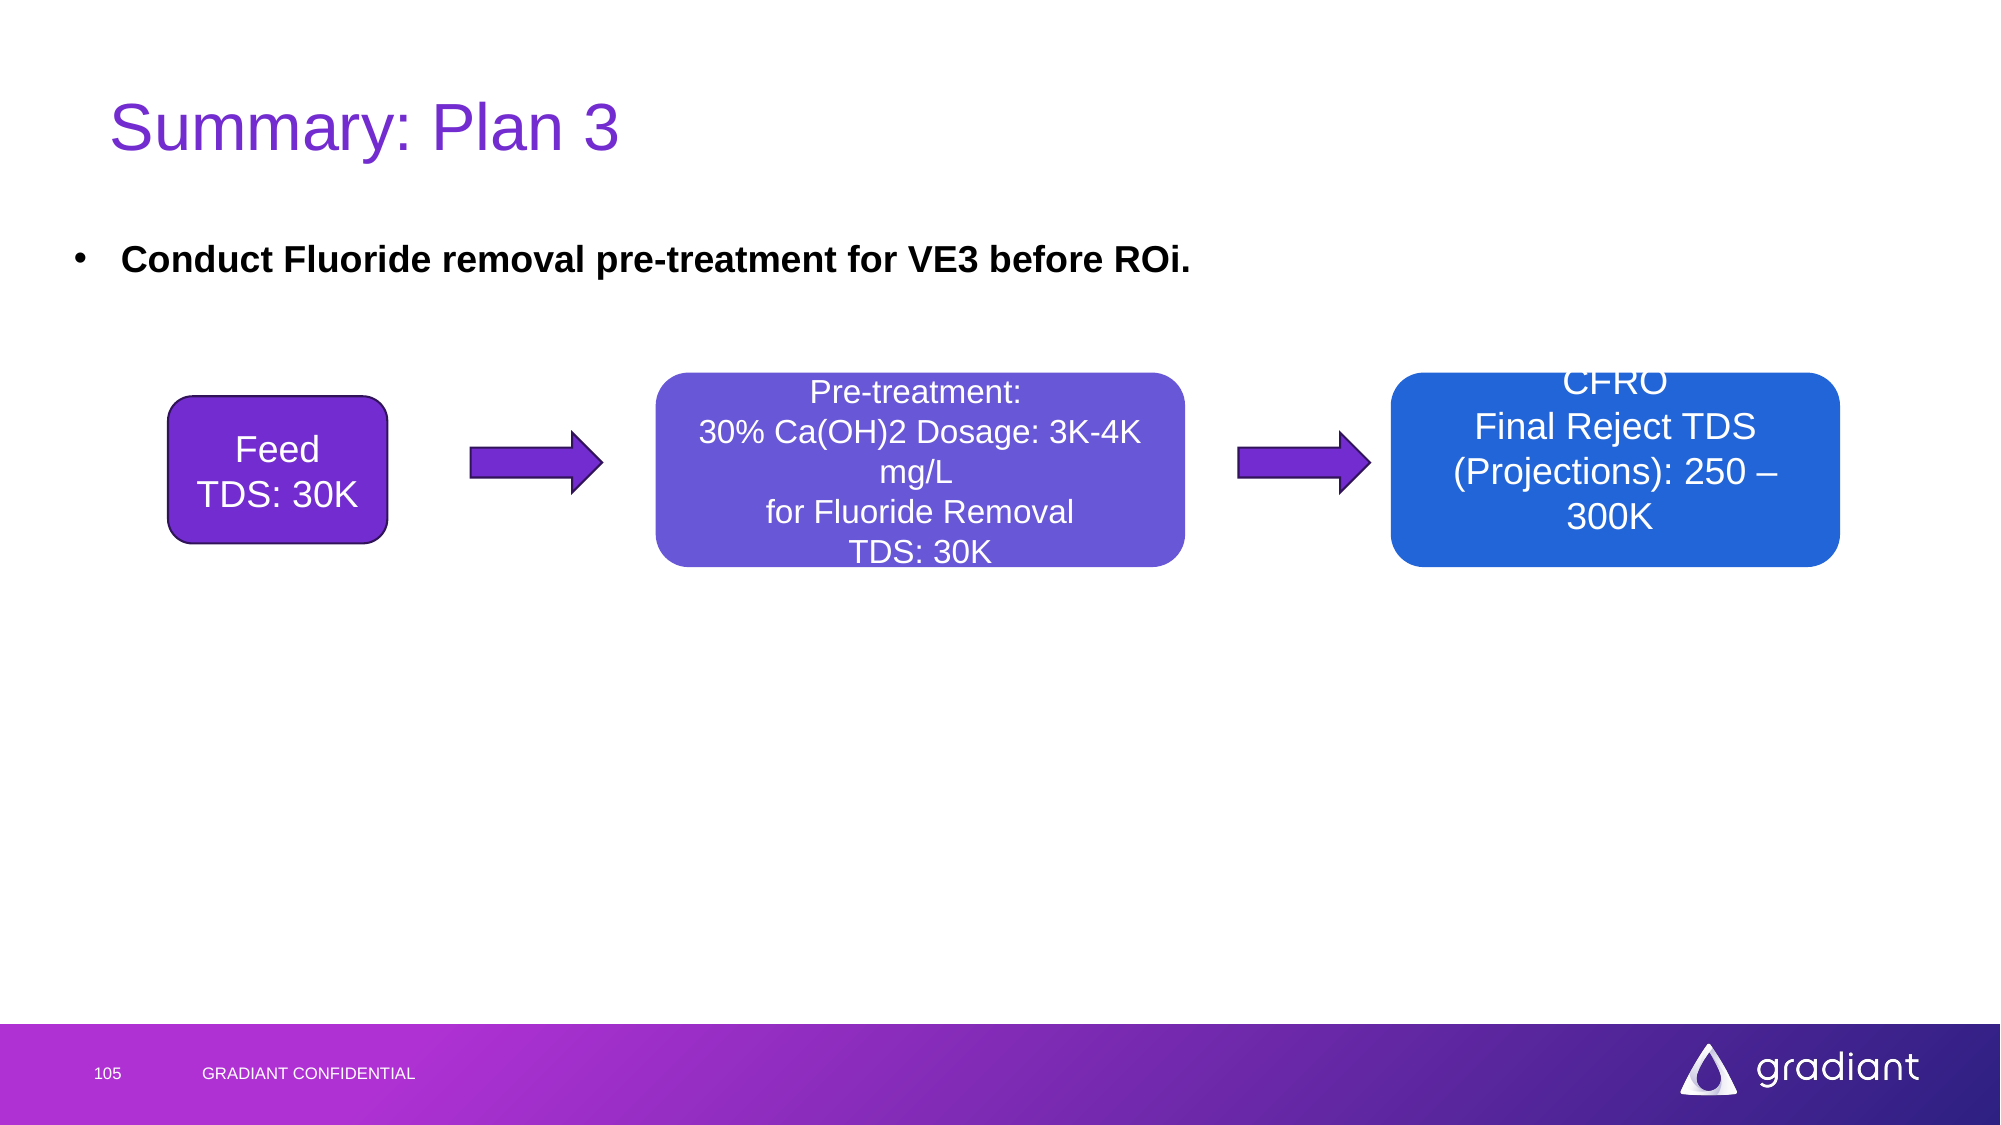

# Summary: Plan 3
Conduct Fluoride removal pre-treatment for VE3 before ROi.
Pre-treatment:
30% Ca(OH)2 Dosage: 3K-4K mg/L
for Fluoride Removal
TDS: 30K
CFRO
Final Reject TDS (Projections): 250 – 300K

Feed
TDS: 30K

105
GRADIANT CONFIDENTIAL